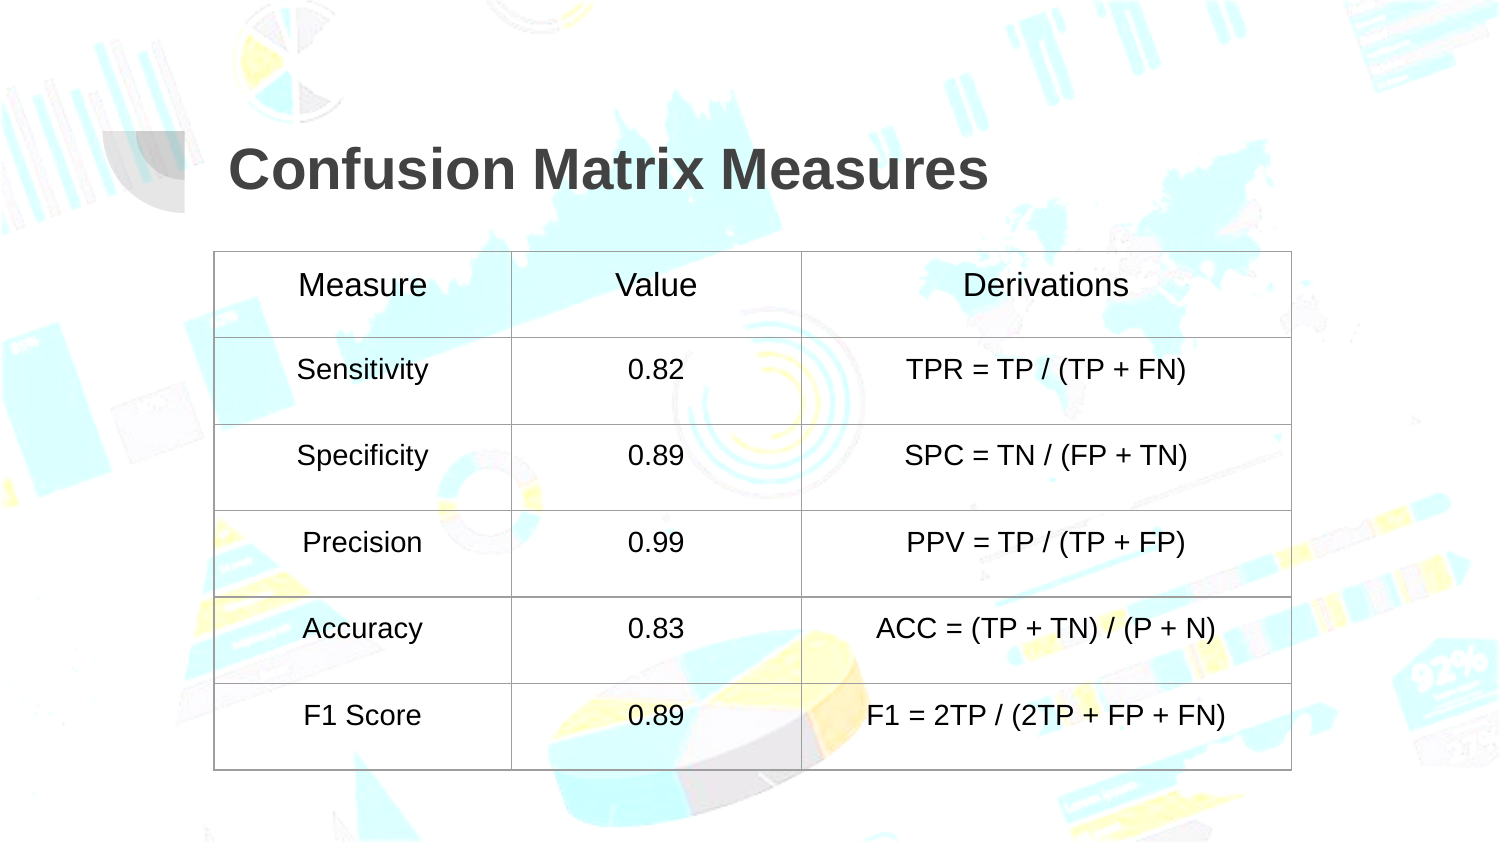

# Confusion Matrix Measures
| Measure | Value | Derivations |
| --- | --- | --- |
| Sensitivity | 0.82 | TPR = TP / (TP + FN) |
| Specificity | 0.89 | SPC = TN / (FP + TN) |
| Precision | 0.99 | PPV = TP / (TP + FP) |
| Accuracy | 0.83 | ACC = (TP + TN) / (P + N) |
| F1 Score | 0.89 | F1 = 2TP / (2TP + FP + FN) |